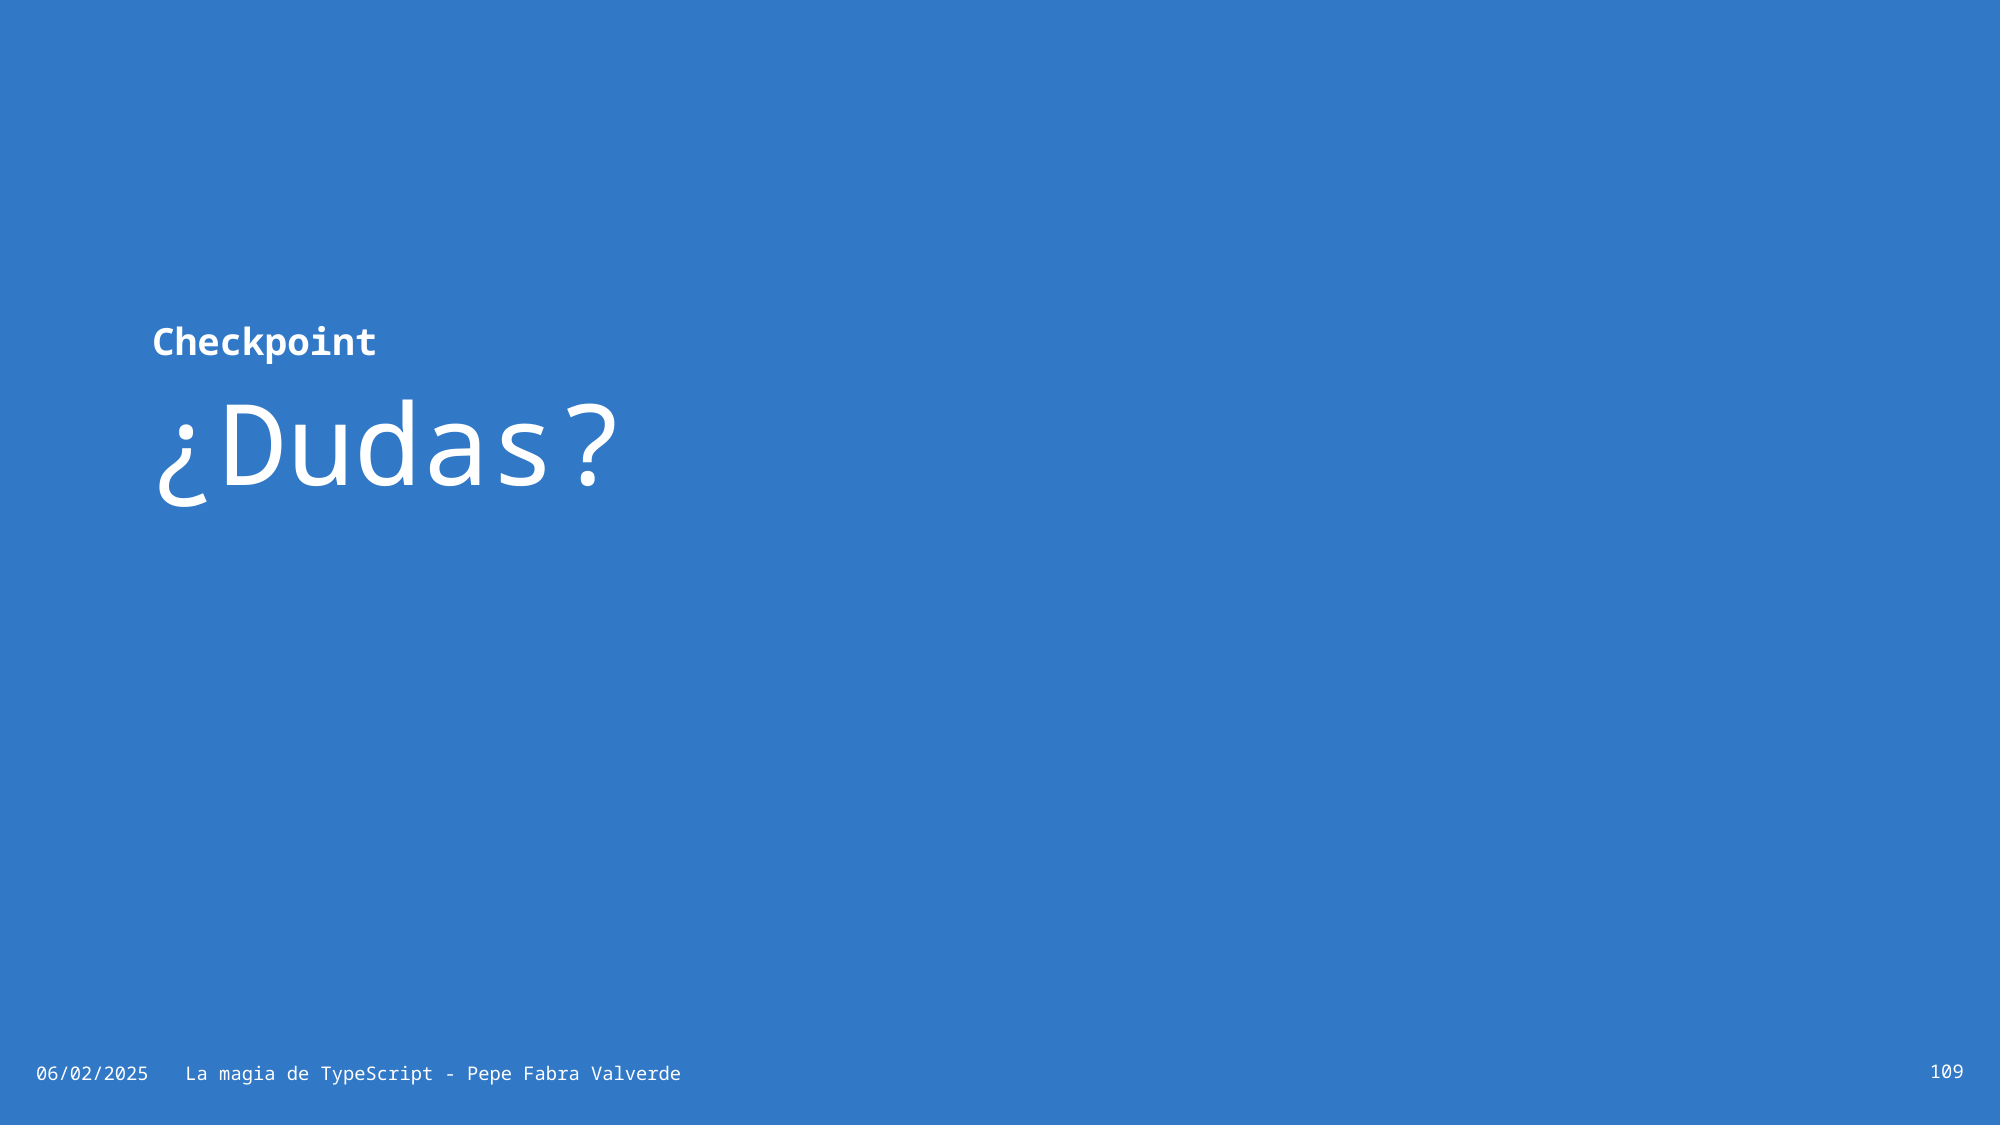

# ¿Dudas?
Checkpoint

06/02/2025
La magia de TypeScript - Pepe Fabra Valverde
109